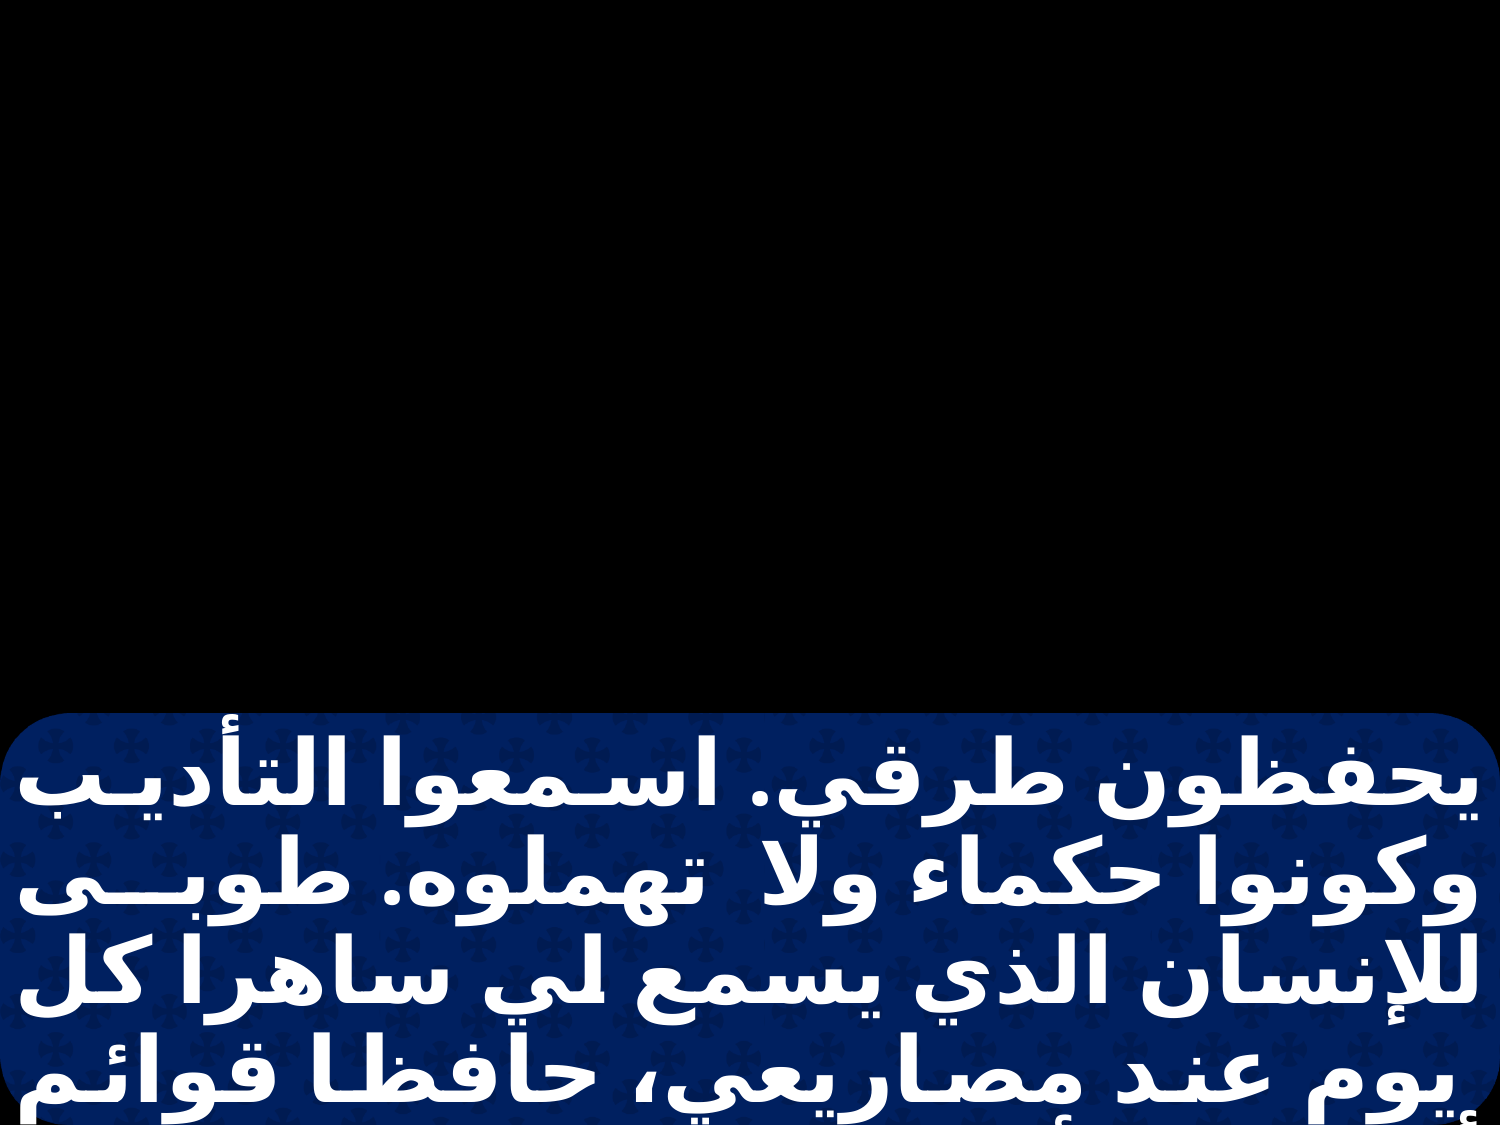

يحفظون طرقي. اسمعوا التأديب وكونوا حكماء ولا  تهملوه. طوبى للإنسان الذي يسمع لي ساهرا كل  يوم عند مصاريعي، حافظا قوائم أبوابي لأنه من  وجدني وجد الحياة، ونال مرضاة من الرب. ومن